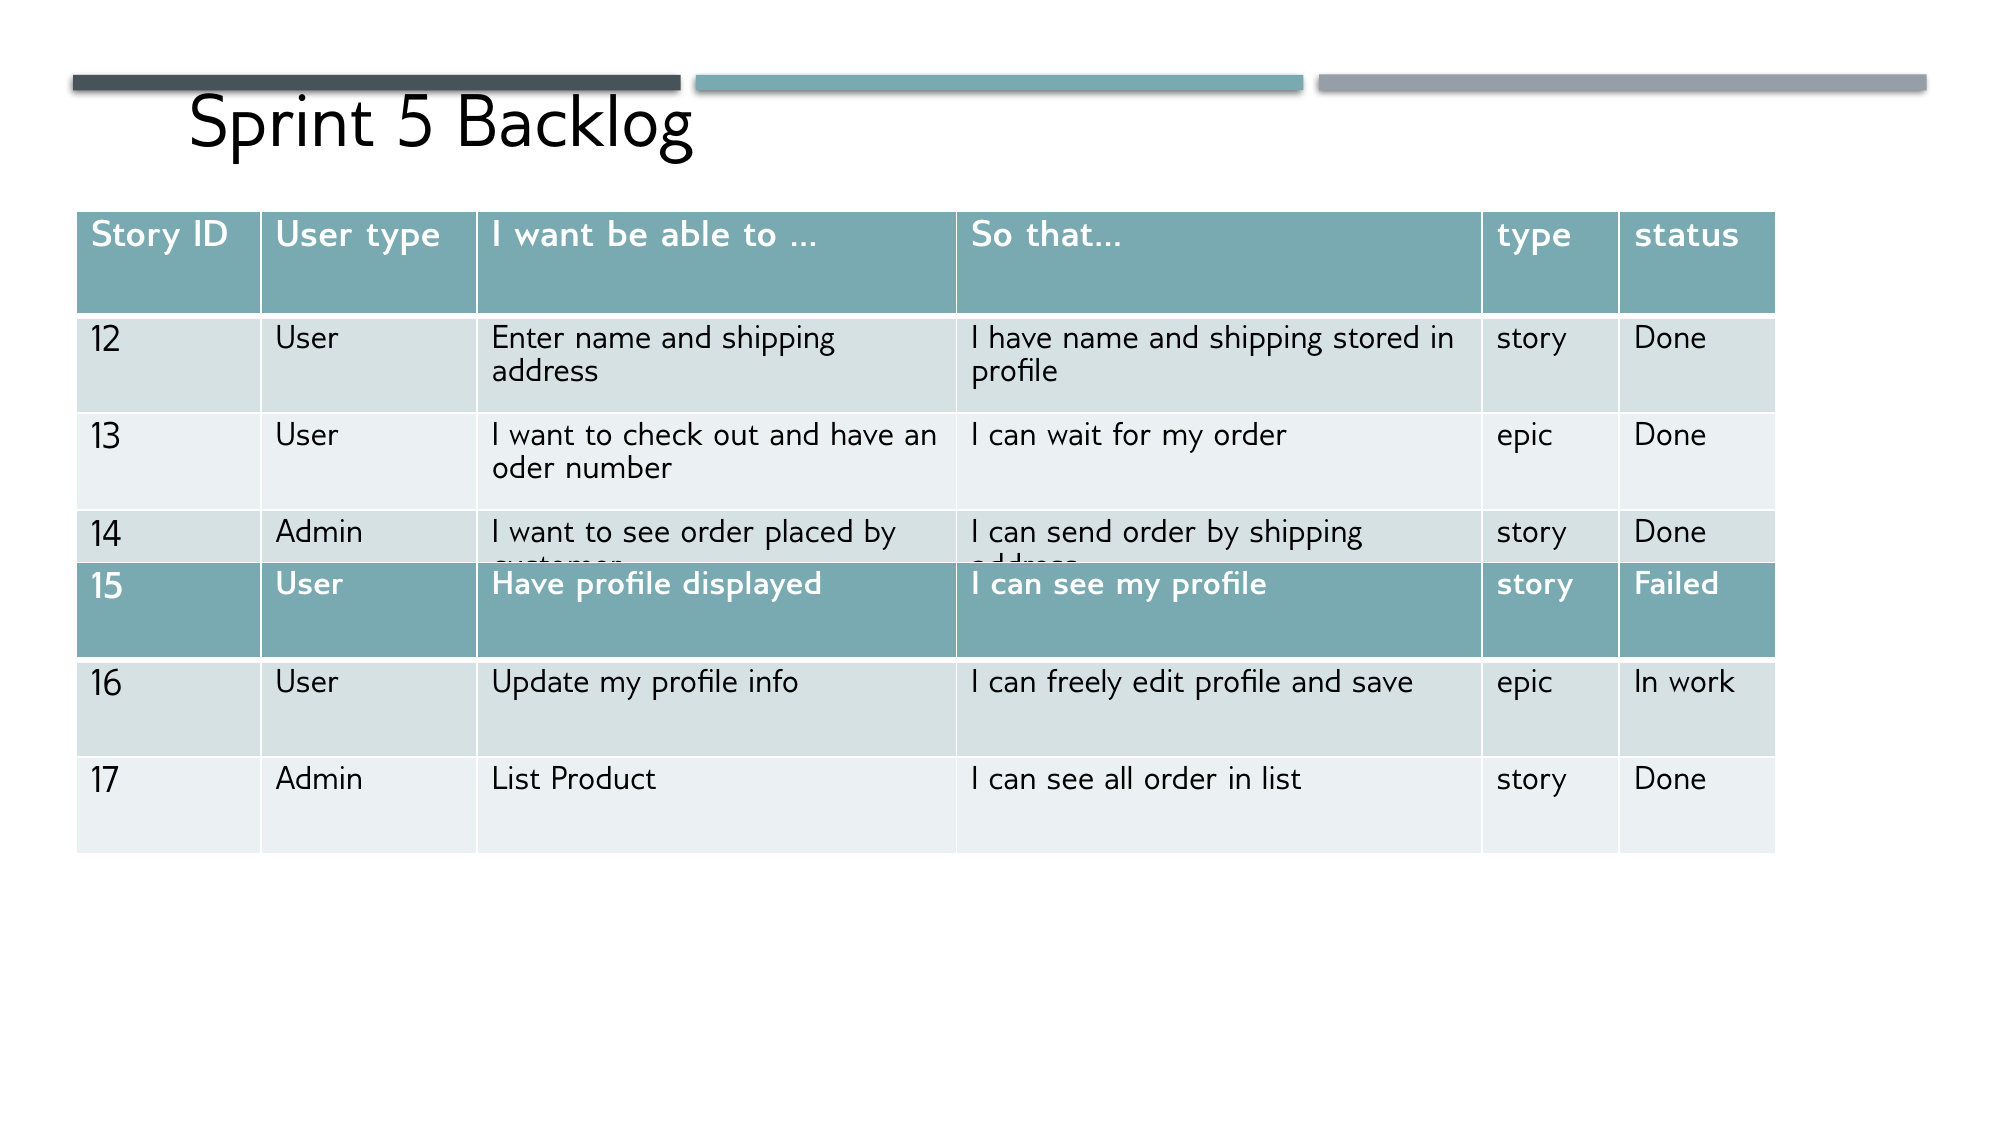

Sprint 5 Backlog
| Story ID | User type | I want be able to … | So that… | type | status |
| --- | --- | --- | --- | --- | --- |
| 12 | User | Enter name and shipping address | I have name and shipping stored in profile | story | Done |
| 13 | User | I want to check out and have an oder number | I can wait for my order | epic | Done |
| 14 | Admin | I want to see order placed by customer | I can send order by shipping address | story | Done |
| 15 | User | Have profile displayed | I can see my profile | story | Failed |
| --- | --- | --- | --- | --- | --- |
| 16 | User | Update my profile info | I can freely edit profile and save | epic | In work |
| 17 | Admin | List Product | I can see all order in list | story | Done |